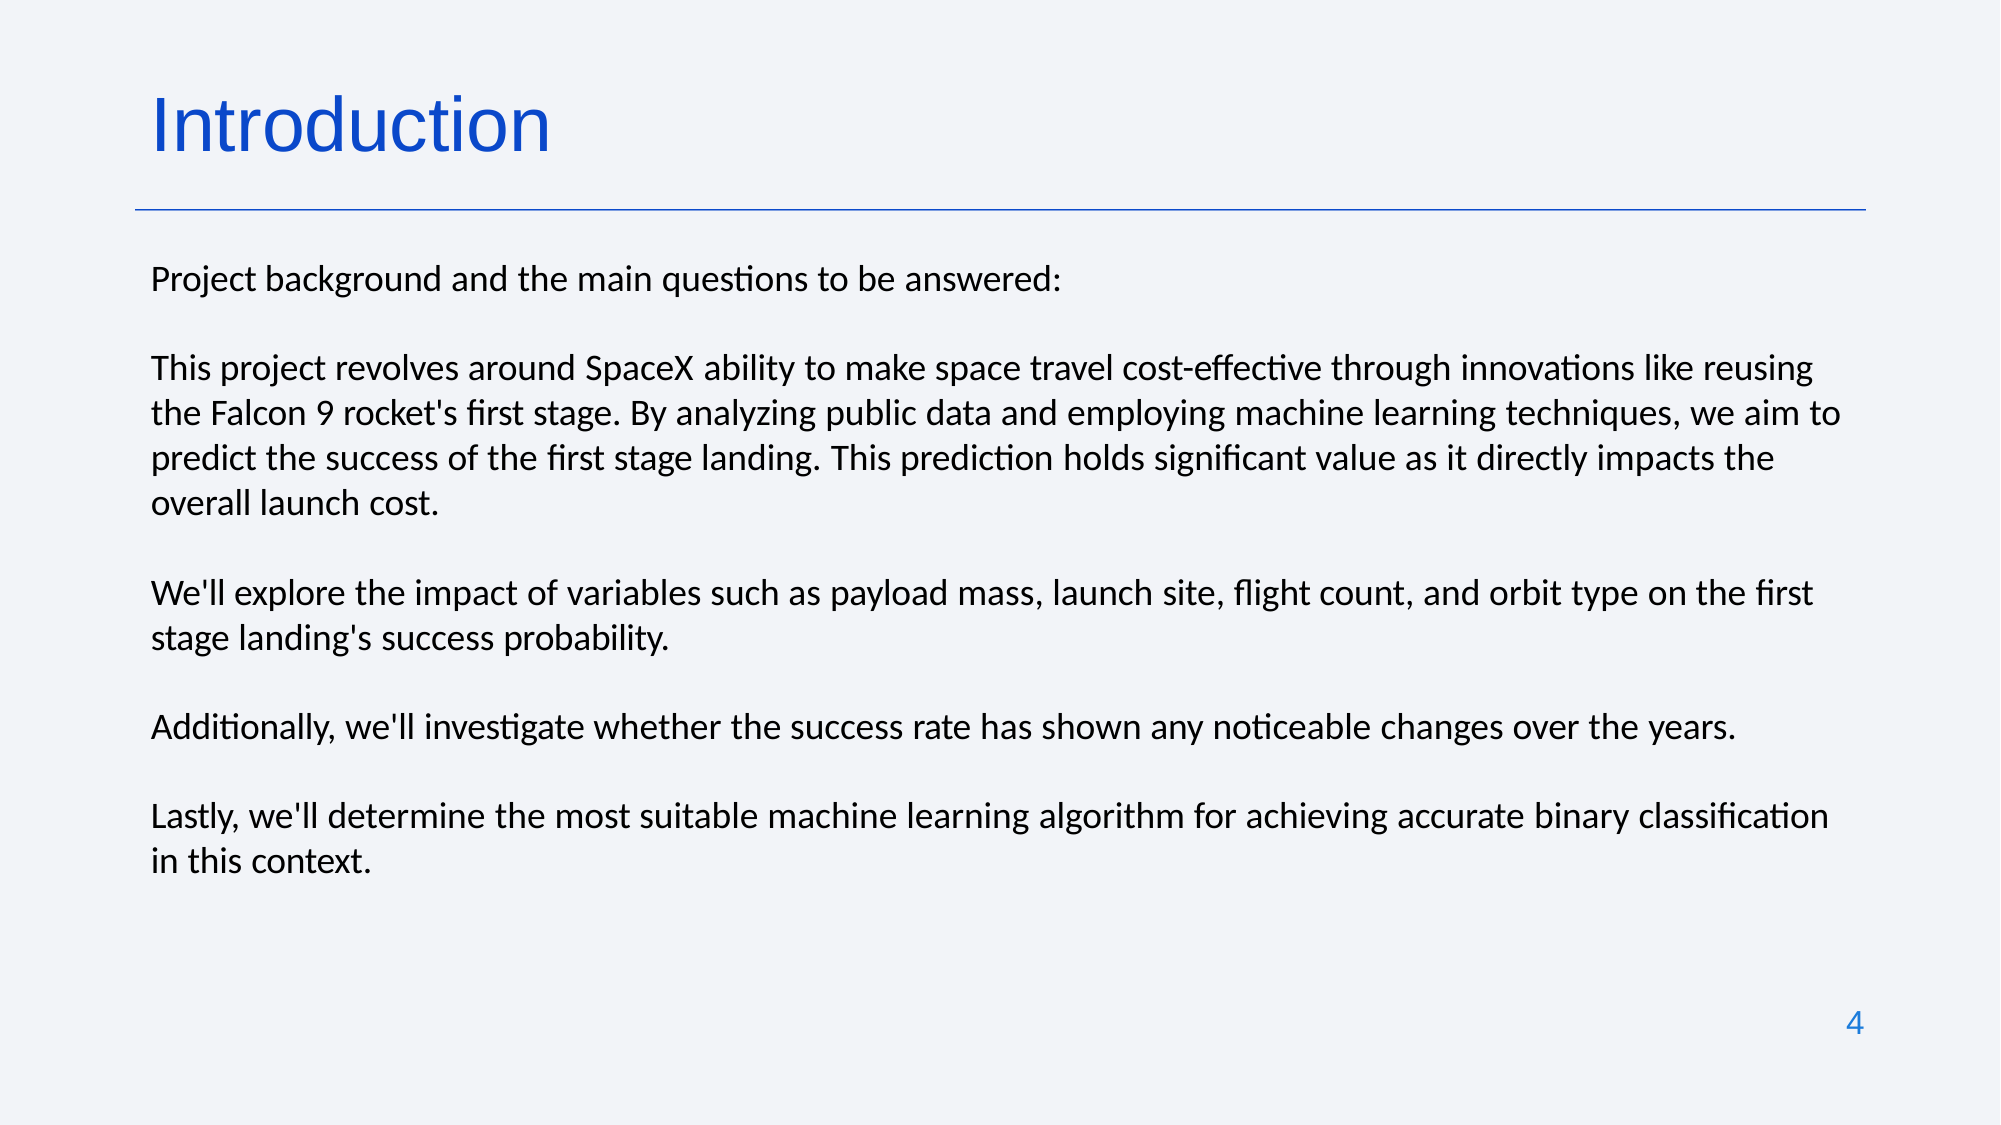

# Introduction
Project background and the main questions to be answered:

This project revolves around SpaceX ability to make space travel cost-effective through innovations like reusing  the Falcon 9 rocket's first stage. By analyzing public data and employing machine learning techniques, we aim to  predict the success of the first stage landing. This prediction holds significant value as it directly impacts the  overall launch cost.

We'll explore the impact of variables such as payload mass, launch site, flight count, and orbit type on the first  stage landing's success probability.

Additionally, we'll investigate whether the success rate has shown any noticeable changes over the years.

Lastly, we'll determine the most suitable machine learning algorithm for achieving accurate binary classification  in this context.
4